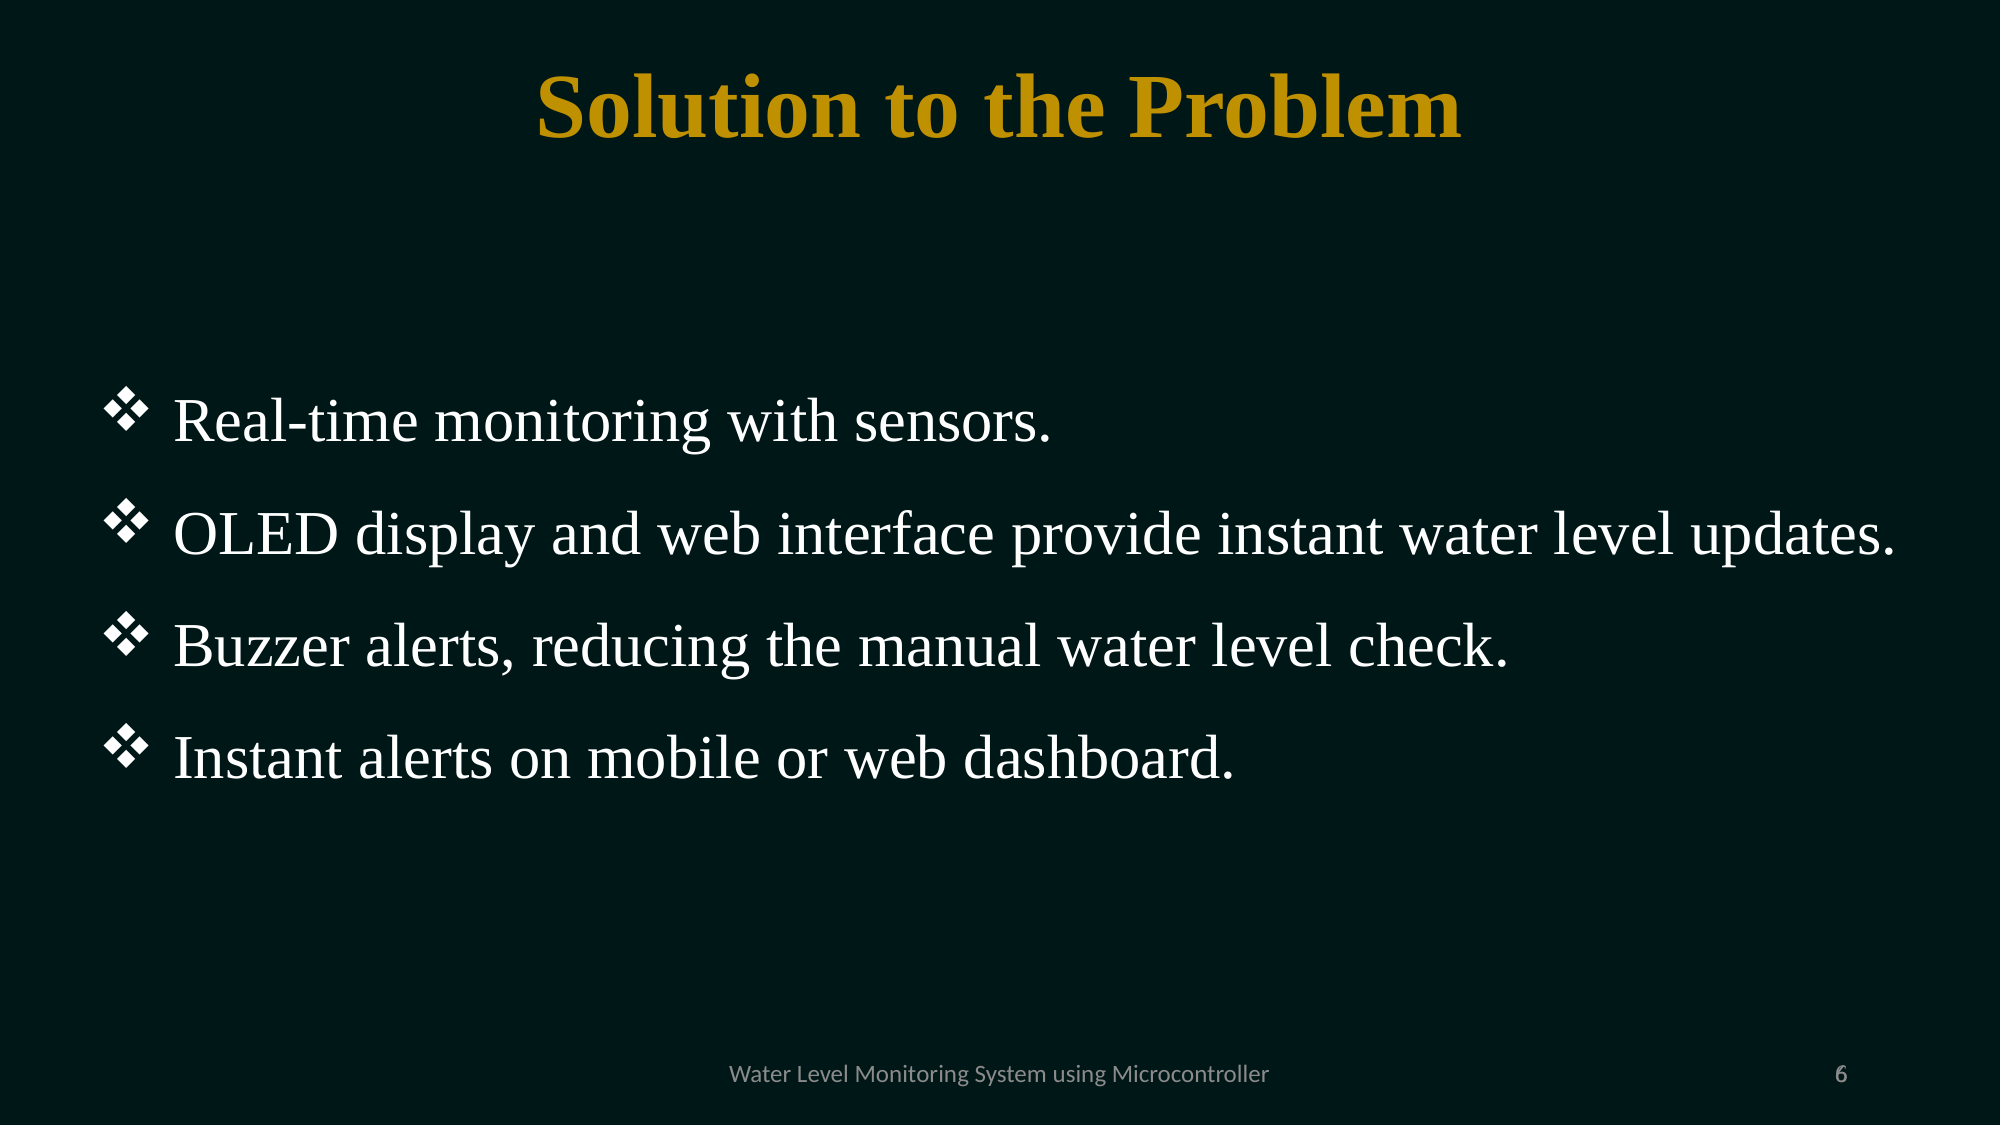

# Solution to the Problem
Real-time monitoring with sensors.
OLED display and web interface provide instant water level updates.
Buzzer alerts, reducing the manual water level check.
Instant alerts on mobile or web dashboard.
Water Level Monitoring System using Microcontroller
6
6